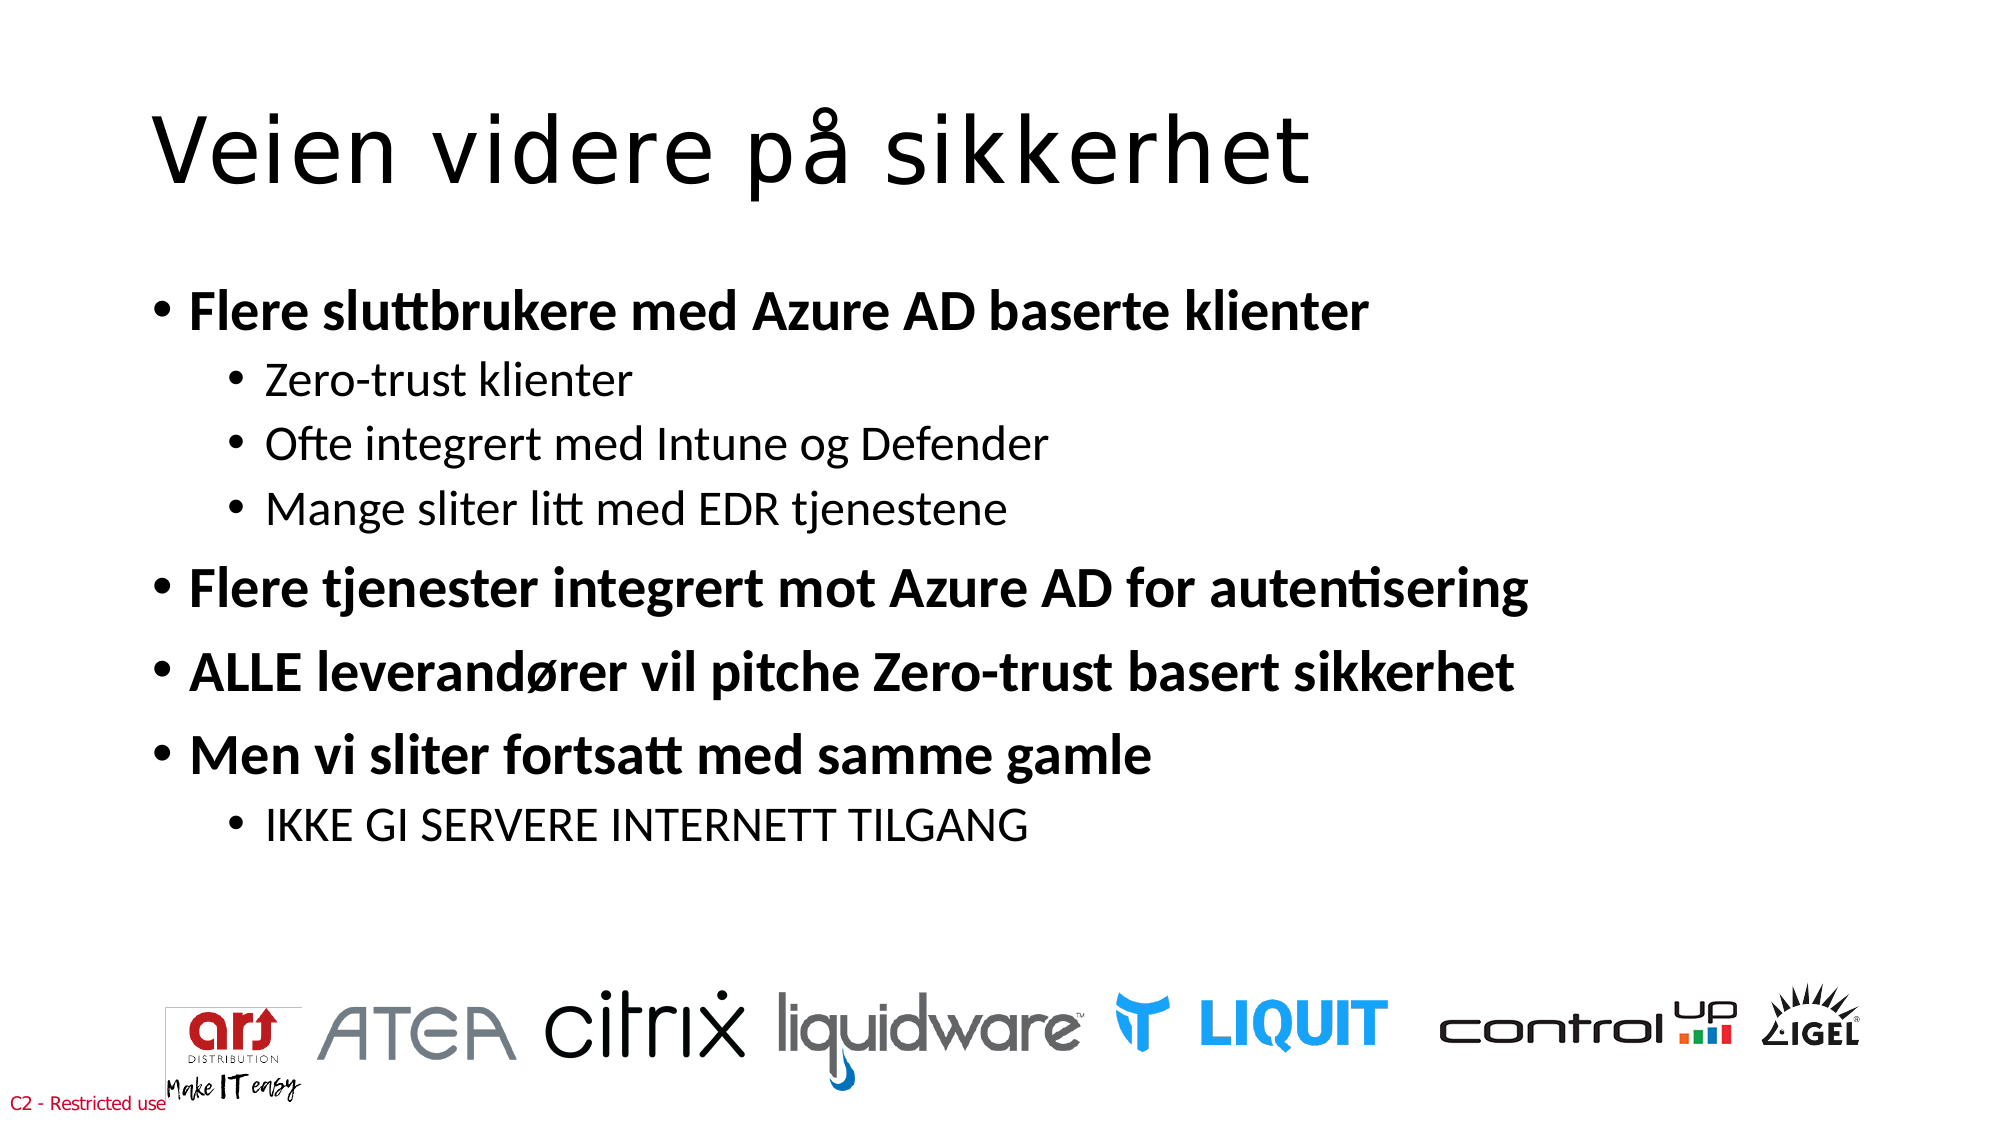

# Veien videre på sikkerhet
Flere sluttbrukere med Azure AD baserte klienter
Zero-trust klienter
Ofte integrert med Intune og Defender
Mange sliter litt med EDR tjenestene
Flere tjenester integrert mot Azure AD for autentisering
ALLE leverandører vil pitche Zero-trust basert sikkerhet
Men vi sliter fortsatt med samme gamle
IKKE GI SERVERE INTERNETT TILGANG